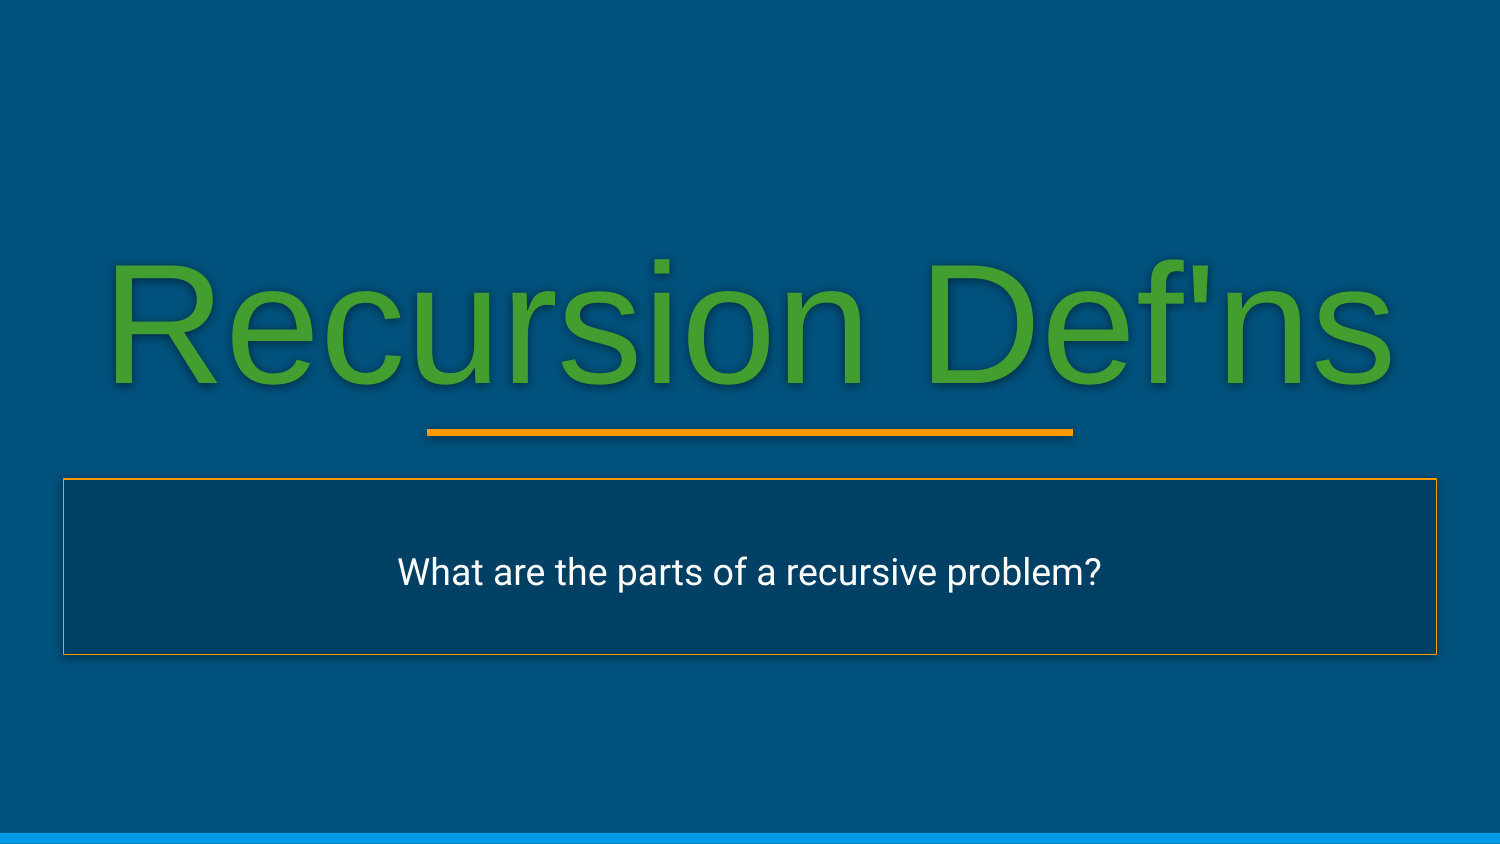

# Recursion Def'ns
What are the parts of a recursive problem?